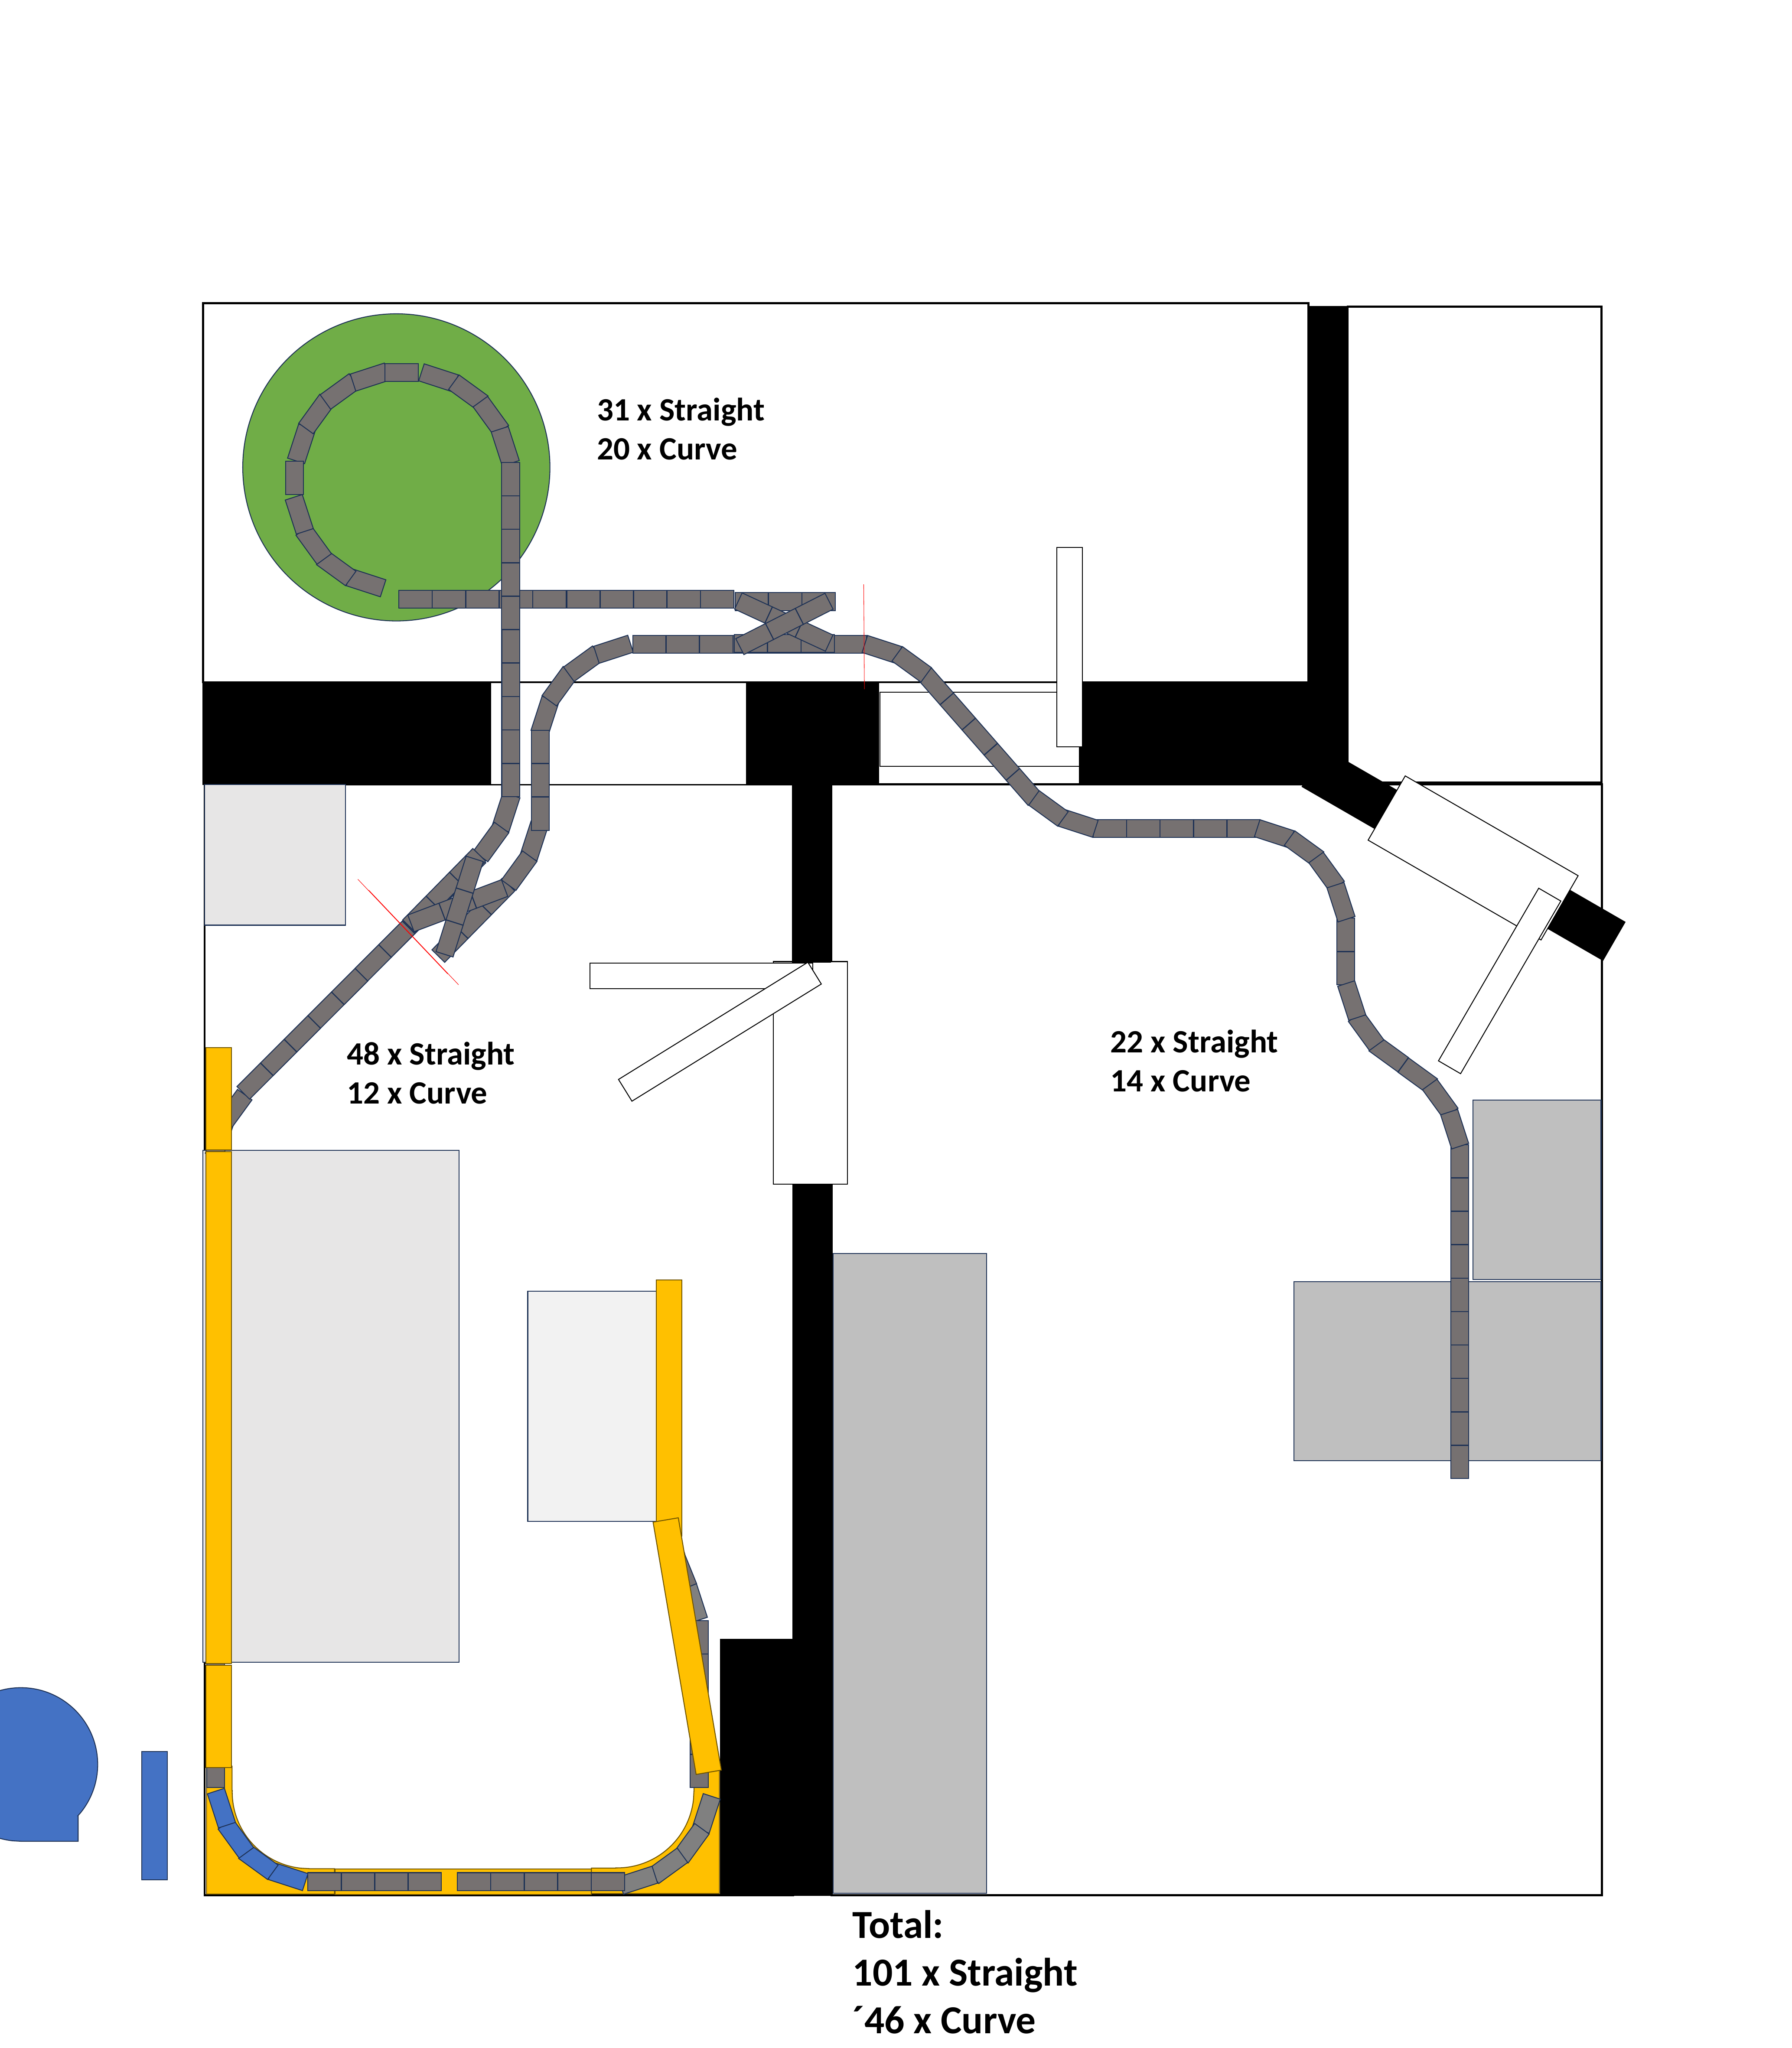

31 x Straight
20 x Curve

22 x Straight
14 x Curve

48 x Straight
12 x Curve

Total:
101 x Straight
´46 x Curve